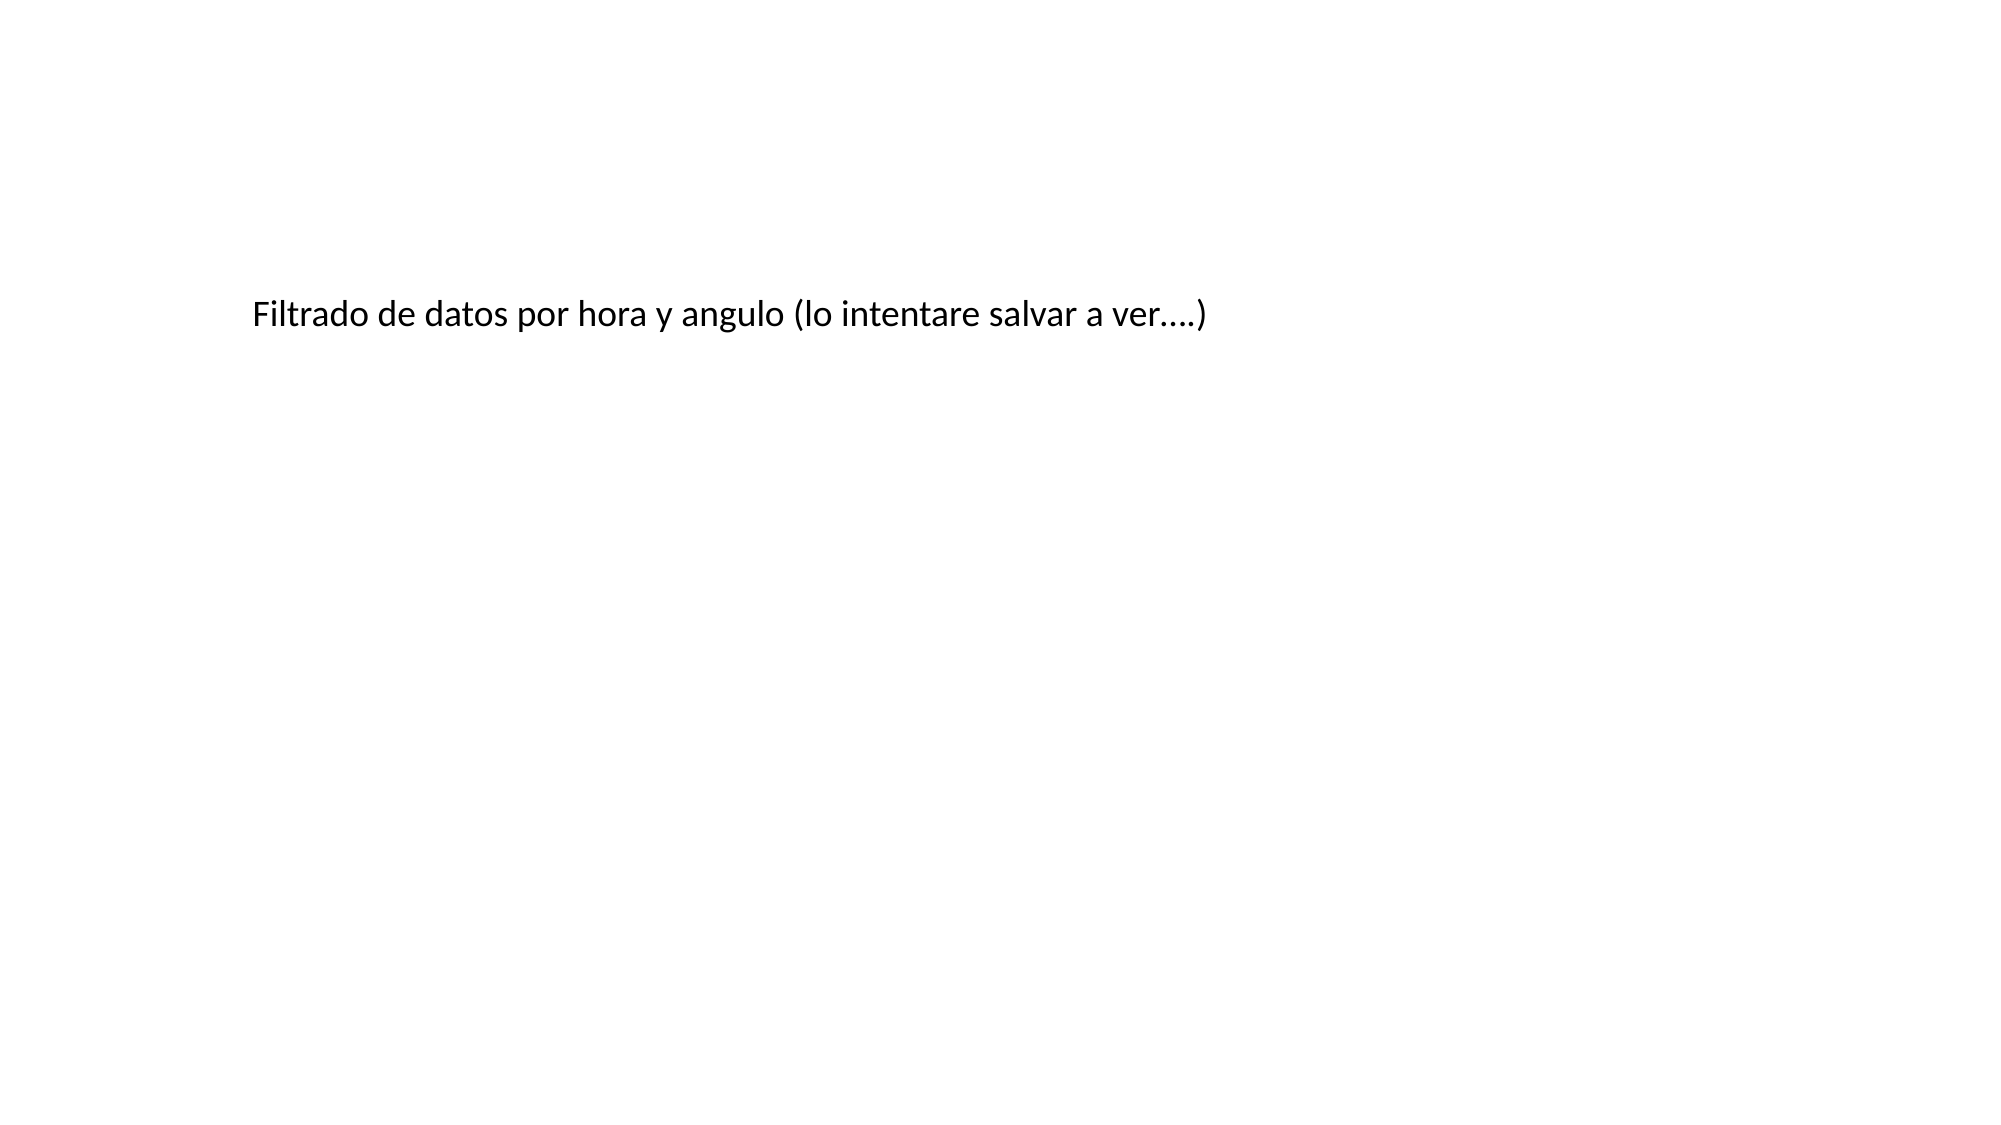

Filtrado de datos por hora y angulo (lo intentare salvar a ver….)